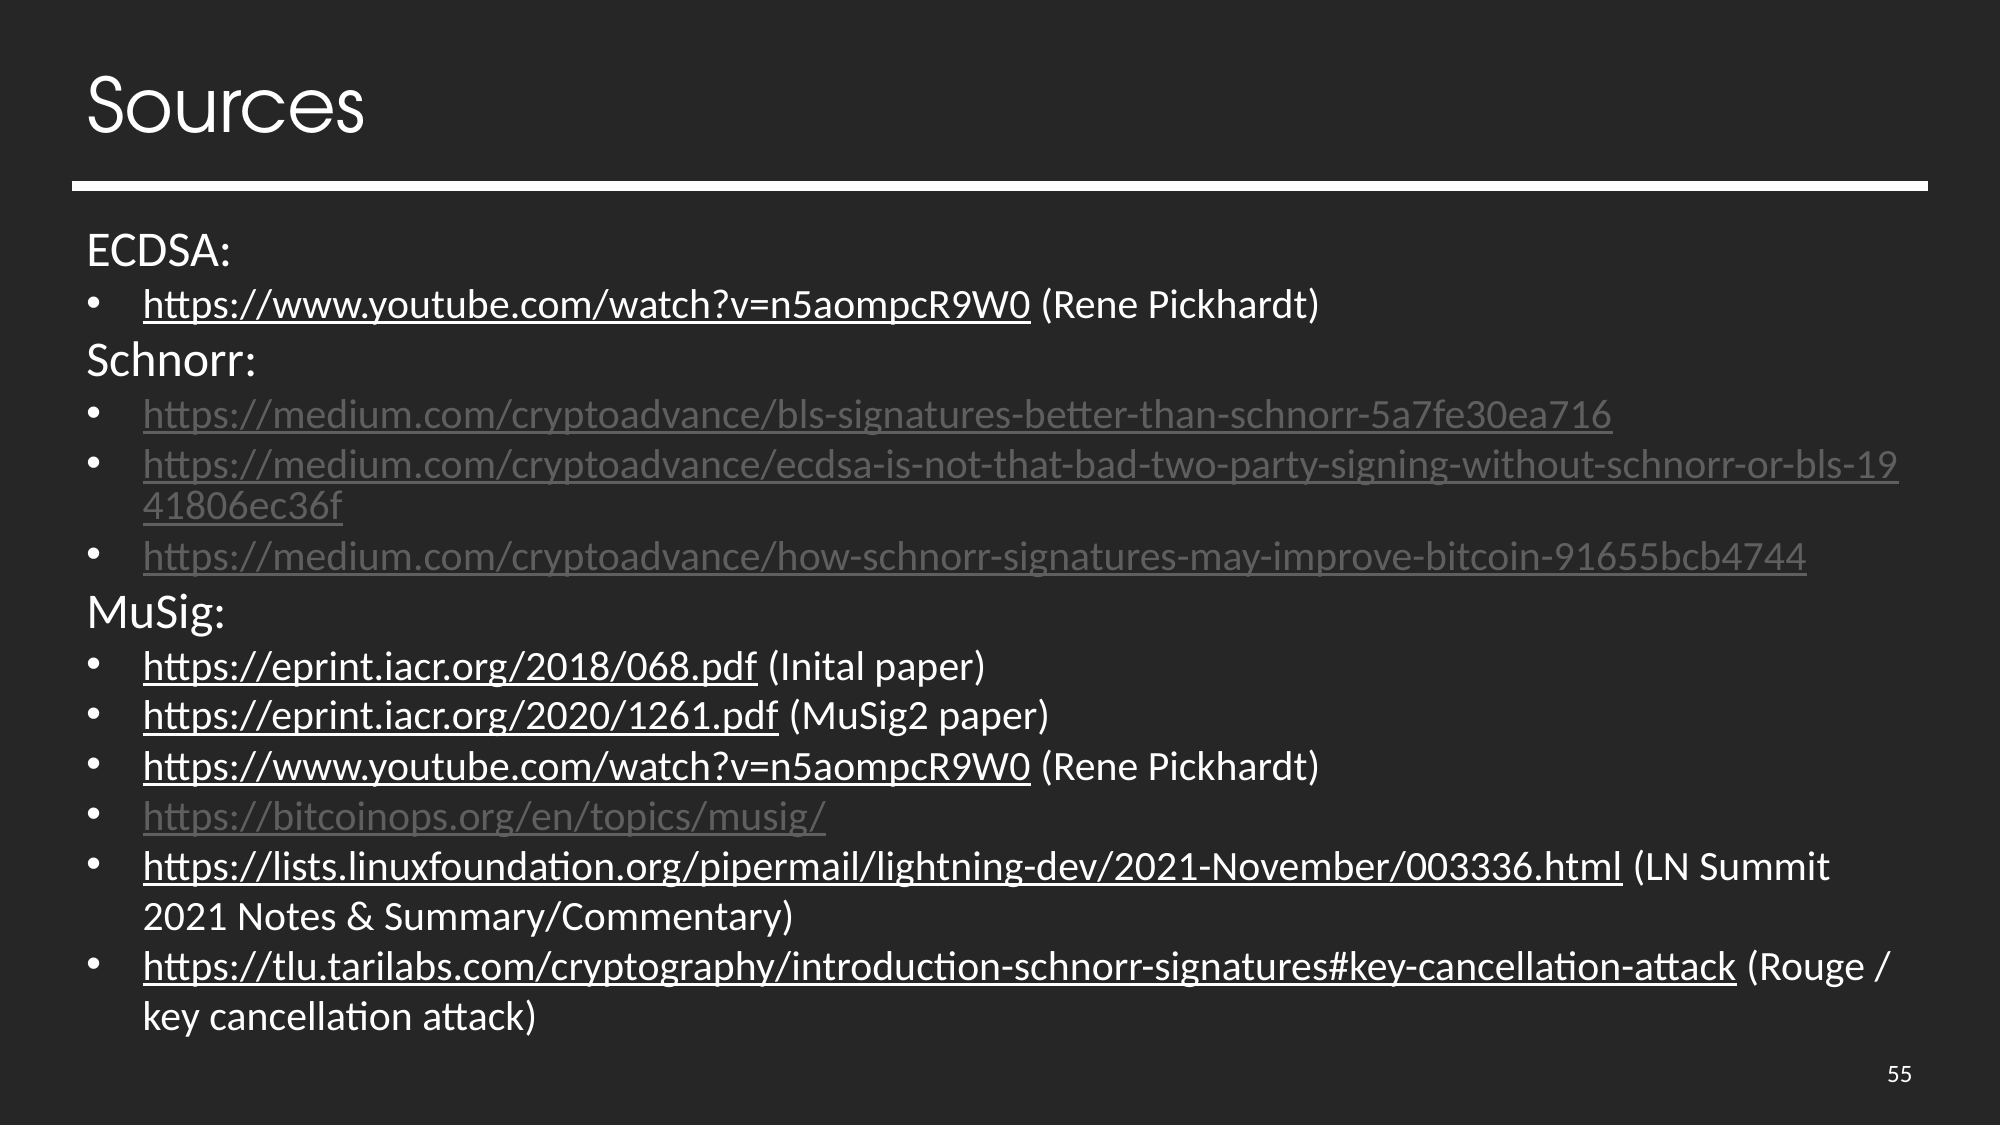

# Sources
ECDSA:
https://www.youtube.com/watch?v=n5aompcR9W0 (Rene Pickhardt)
Schnorr:
https://medium.com/cryptoadvance/bls-signatures-better-than-schnorr-5a7fe30ea716
https://medium.com/cryptoadvance/ecdsa-is-not-that-bad-two-party-signing-without-schnorr-or-bls-1941806ec36f
https://medium.com/cryptoadvance/how-schnorr-signatures-may-improve-bitcoin-91655bcb4744
MuSig:
https://eprint.iacr.org/2018/068.pdf (Inital paper)
https://eprint.iacr.org/2020/1261.pdf (MuSig2 paper)
https://www.youtube.com/watch?v=n5aompcR9W0 (Rene Pickhardt)
https://bitcoinops.org/en/topics/musig/
https://lists.linuxfoundation.org/pipermail/lightning-dev/2021-November/003336.html (LN Summit 2021 Notes & Summary/Commentary)
https://tlu.tarilabs.com/cryptography/introduction-schnorr-signatures#key-cancellation-attack (Rouge / key cancellation attack)
55